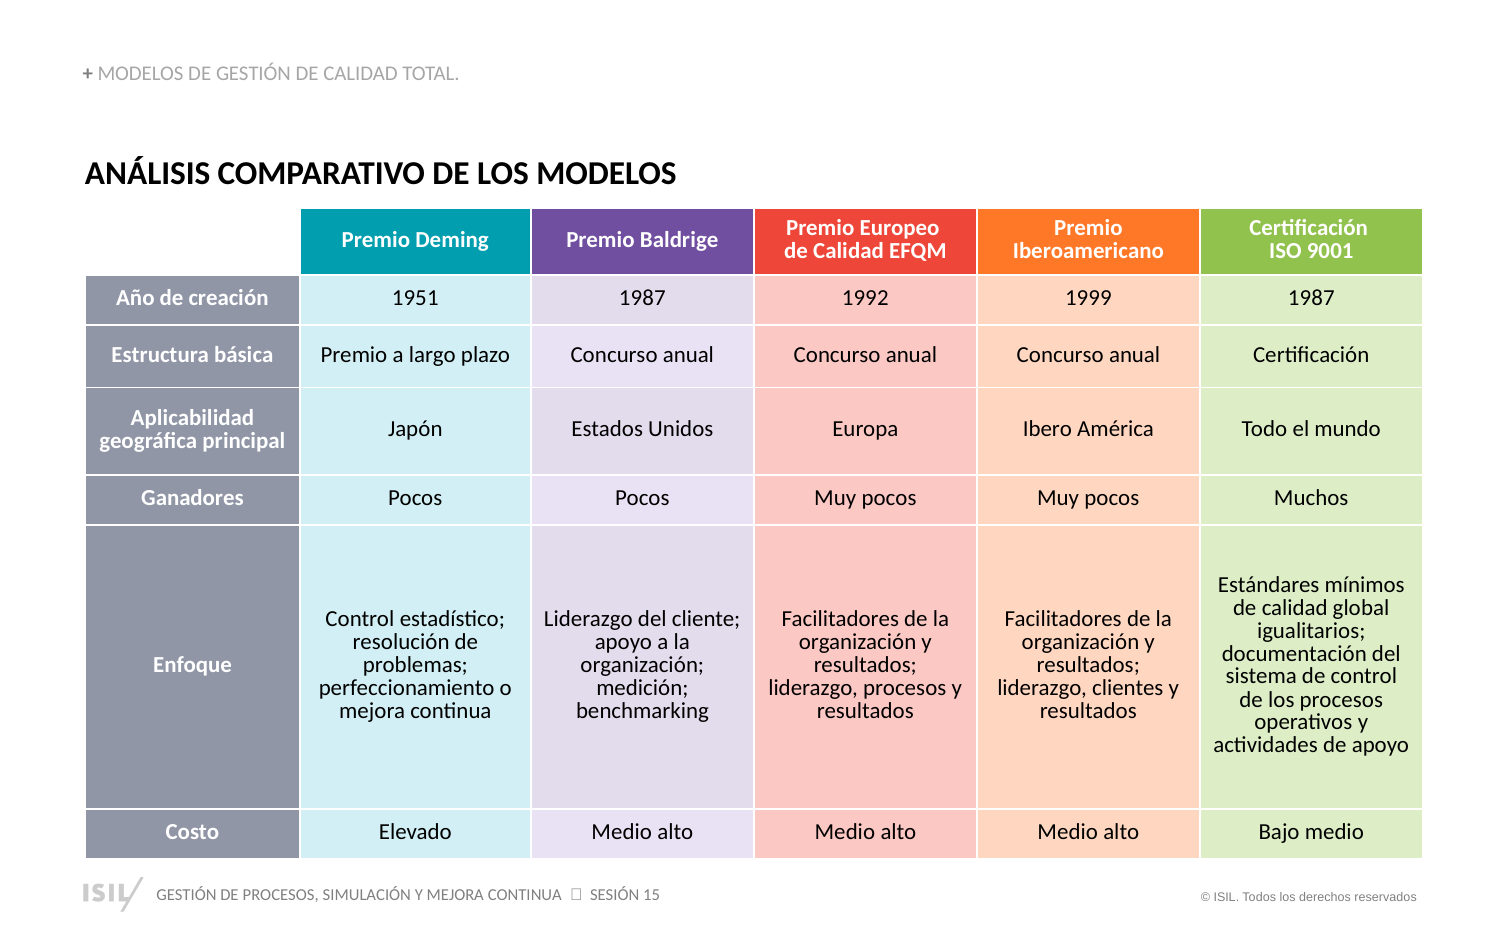

+ MODELOS DE GESTIÓN DE CALIDAD TOTAL.
ANÁLISIS COMPARATIVO DE LOS MODELOS
|  | Premio Deming | Premio Baldrige | Premio Europeo de Calidad EFQM | Premio Iberoamericano | Certificación ISO 9001 |
| --- | --- | --- | --- | --- | --- |
| Año de creación | 1951 | 1987 | 1992 | 1999 | 1987 |
| Estructura básica | Premio a largo plazo | Concurso anual | Concurso anual | Concurso anual | Certificación |
| Aplicabilidad geográfica principal | Japón | Estados Unidos | Europa | Ibero América | Todo el mundo |
| Ganadores | Pocos | Pocos | Muy pocos | Muy pocos | Muchos |
| Enfoque | Control estadístico; resolución de problemas; perfeccionamiento o mejora continua | Liderazgo del cliente; apoyo a la organización; medición; benchmarking | Facilitadores de la organización y resultados; liderazgo, procesos y resultados | Facilitadores de la organización y resultados; liderazgo, clientes y resultados | Estándares mínimos de calidad global igualitarios; documentación del sistema de control de los procesos operativos y actividades de apoyo |
| Costo | Elevado | Medio alto | Medio alto | Medio alto | Bajo medio |